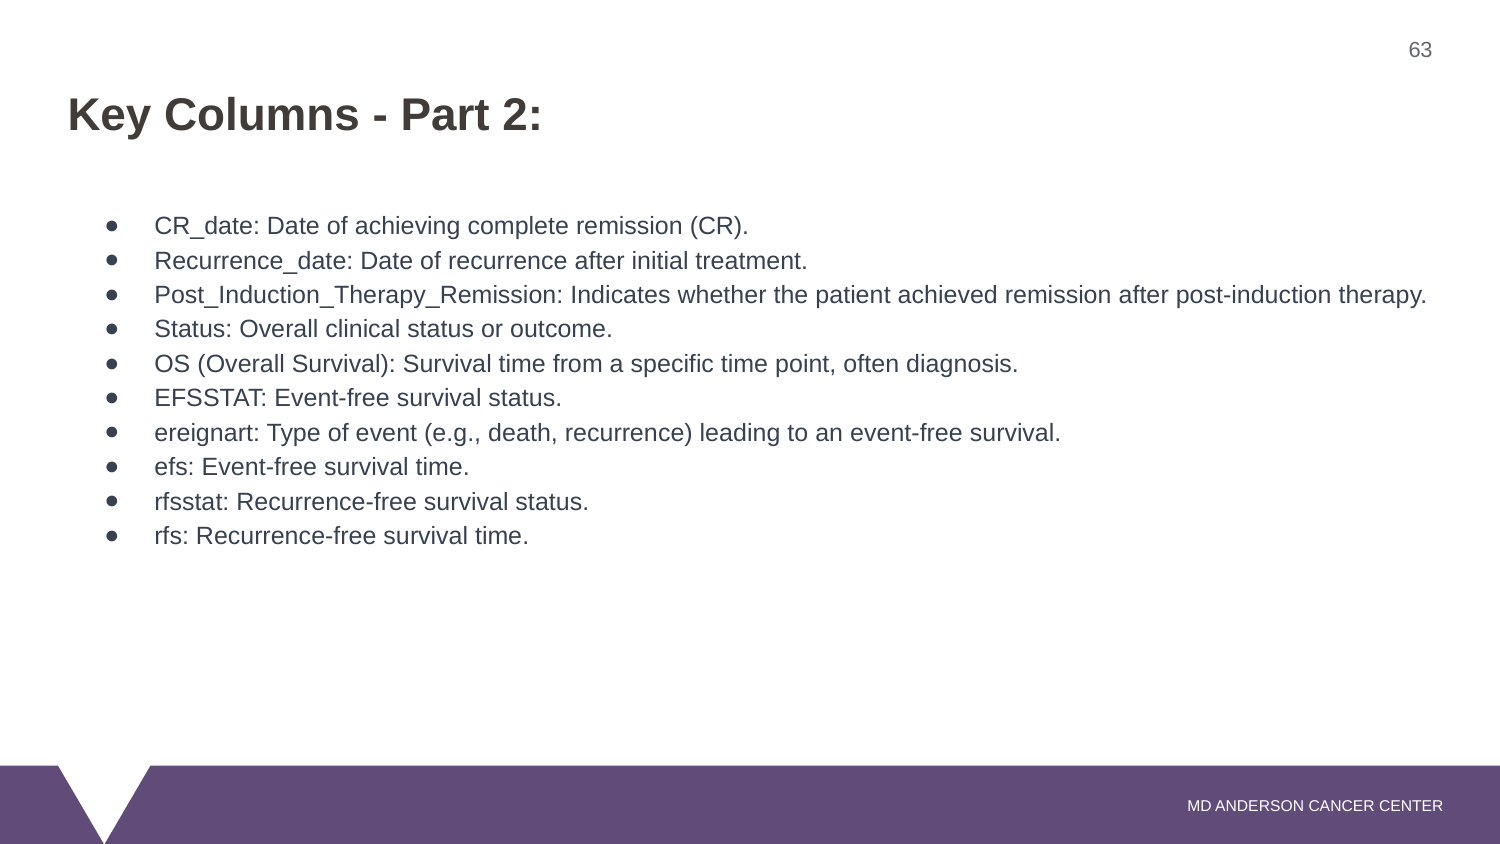

63
# Key Columns - Part 2:
CR_date: Date of achieving complete remission (CR).
Recurrence_date: Date of recurrence after initial treatment.
Post_Induction_Therapy_Remission: Indicates whether the patient achieved remission after post-induction therapy.
Status: Overall clinical status or outcome.
OS (Overall Survival): Survival time from a specific time point, often diagnosis.
EFSSTAT: Event-free survival status.
ereignart: Type of event (e.g., death, recurrence) leading to an event-free survival.
efs: Event-free survival time.
rfsstat: Recurrence-free survival status.
rfs: Recurrence-free survival time.